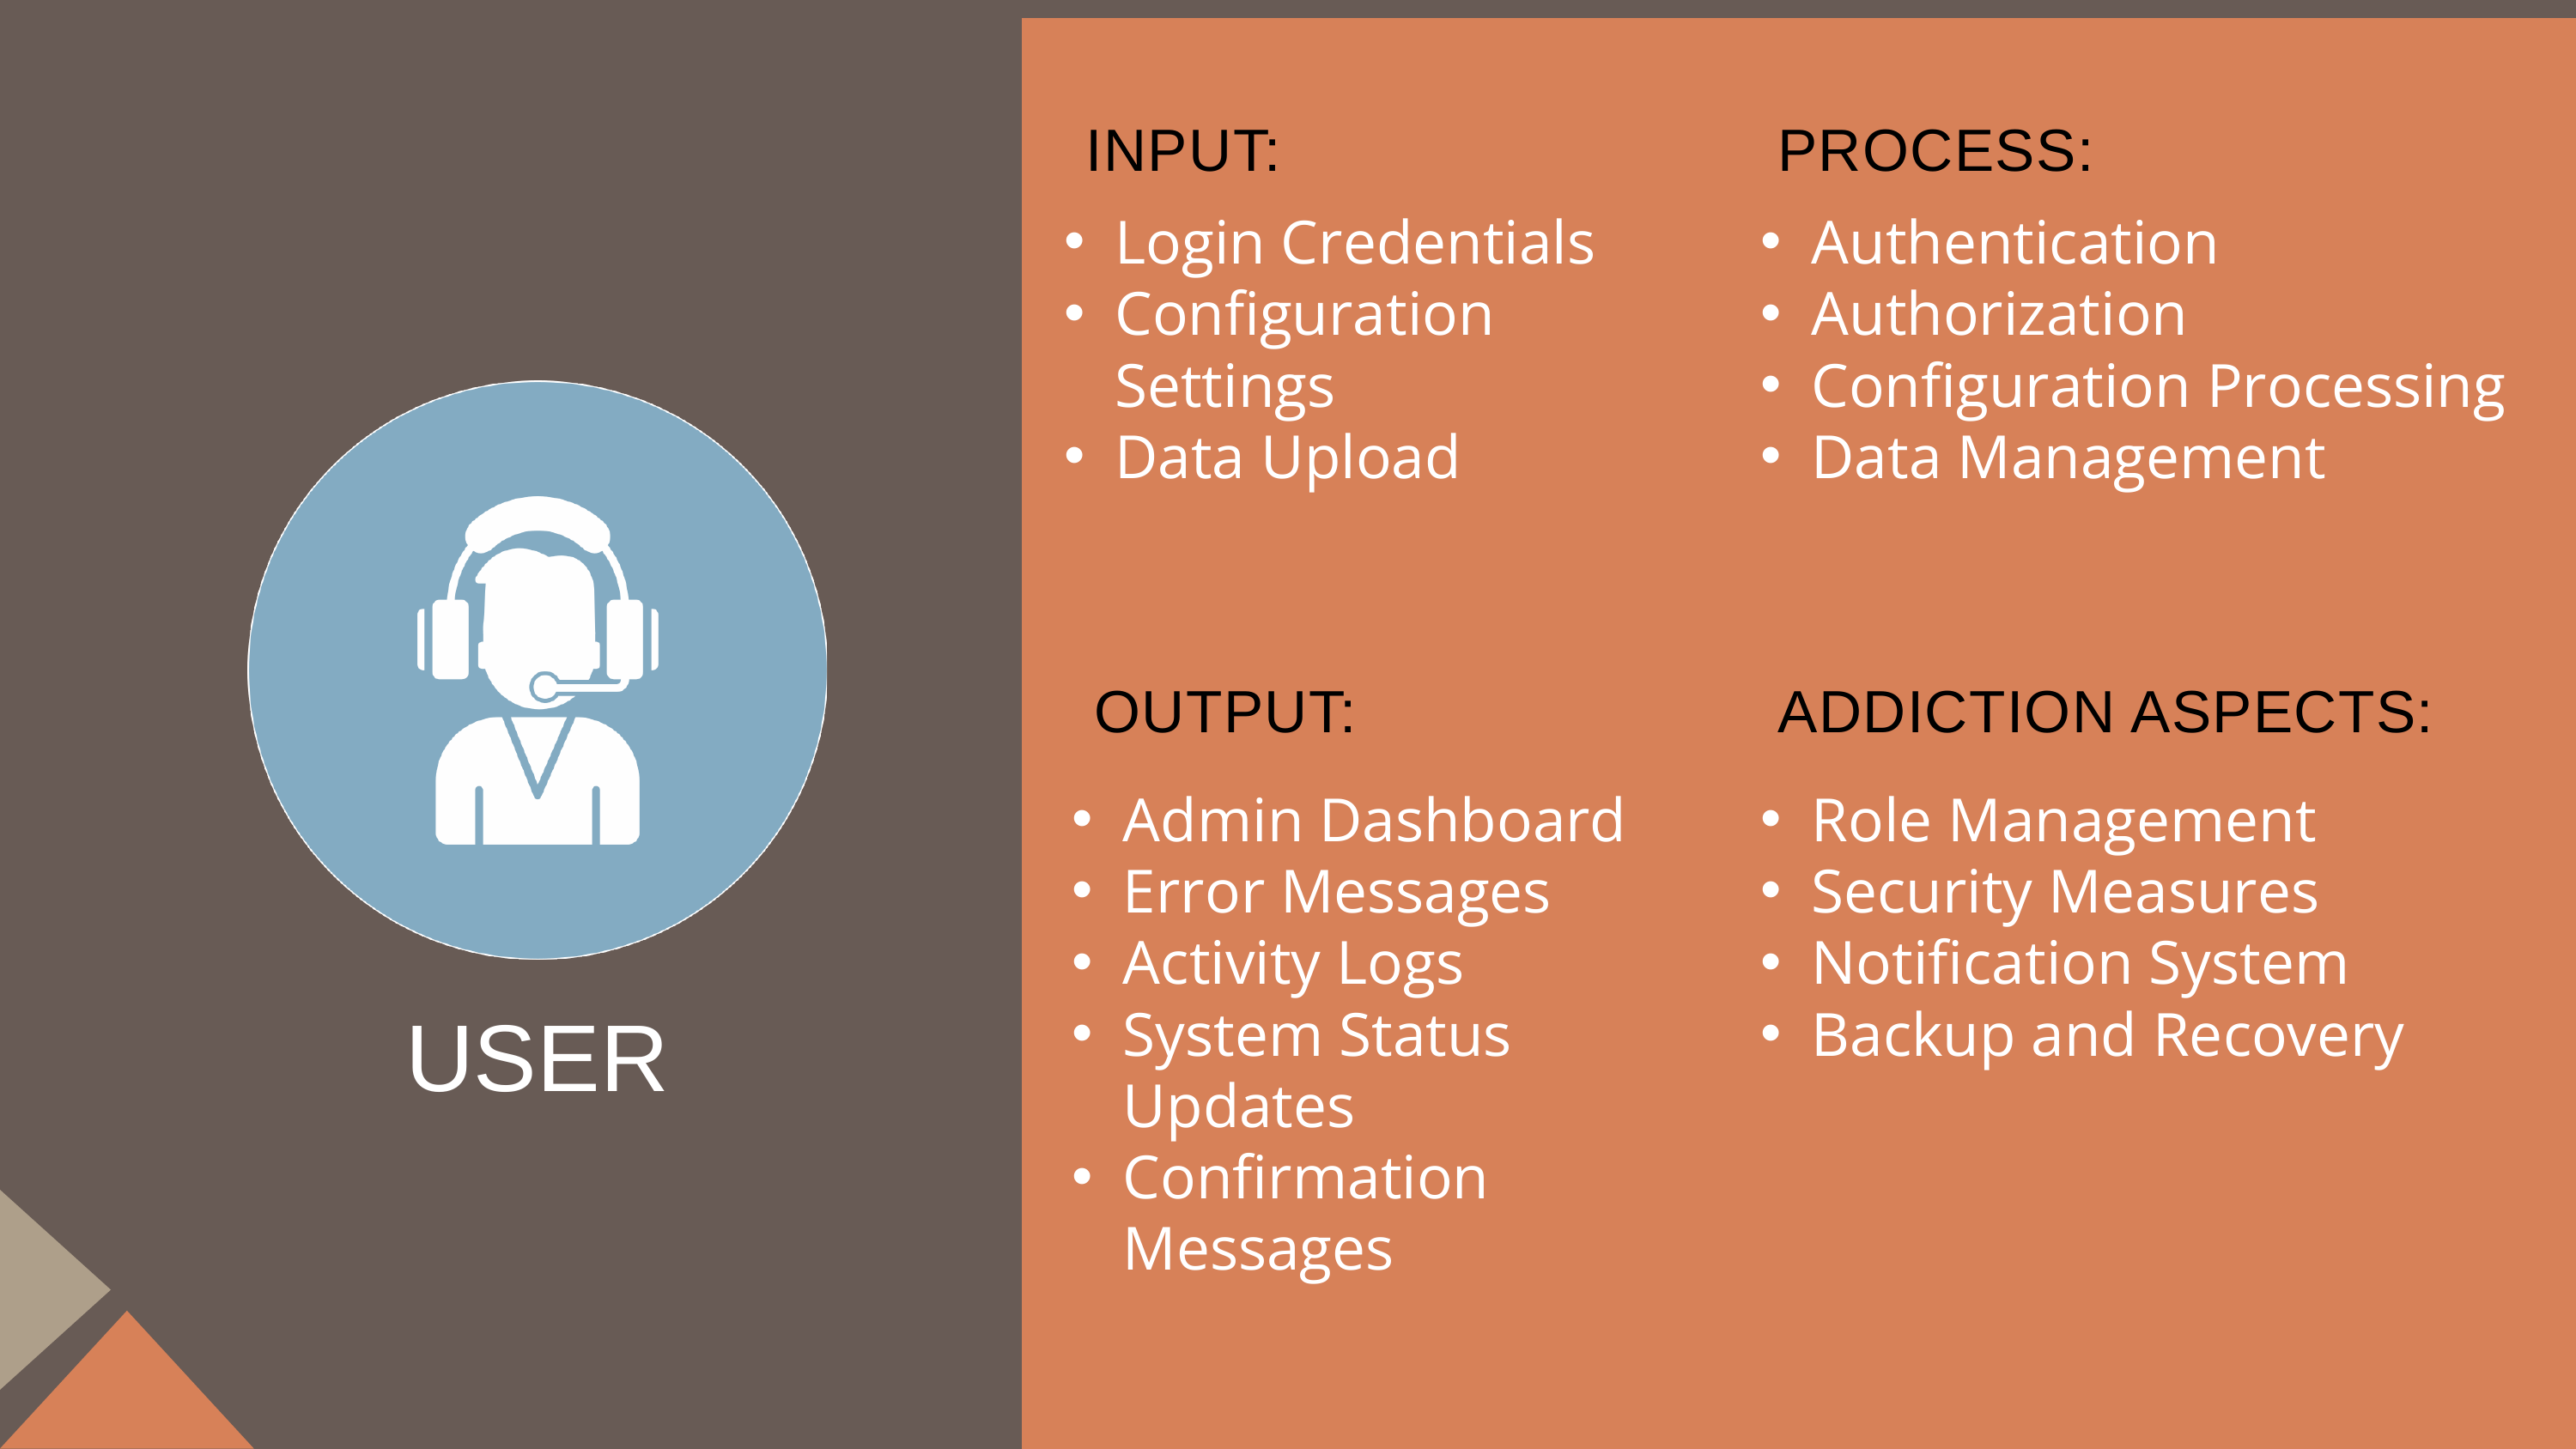

INPUT:
PROCESS:
Login Credentials
Configuration Settings
Data Upload

Authentication
Authorization
Configuration Processing
Data Management

OUTPUT:
ADDICTION ASPECTS:
Admin Dashboard
Error Messages
Activity Logs
System Status Updates
Confirmation Messages

Role Management
Security Measures
Notification System
Backup and Recovery

USER